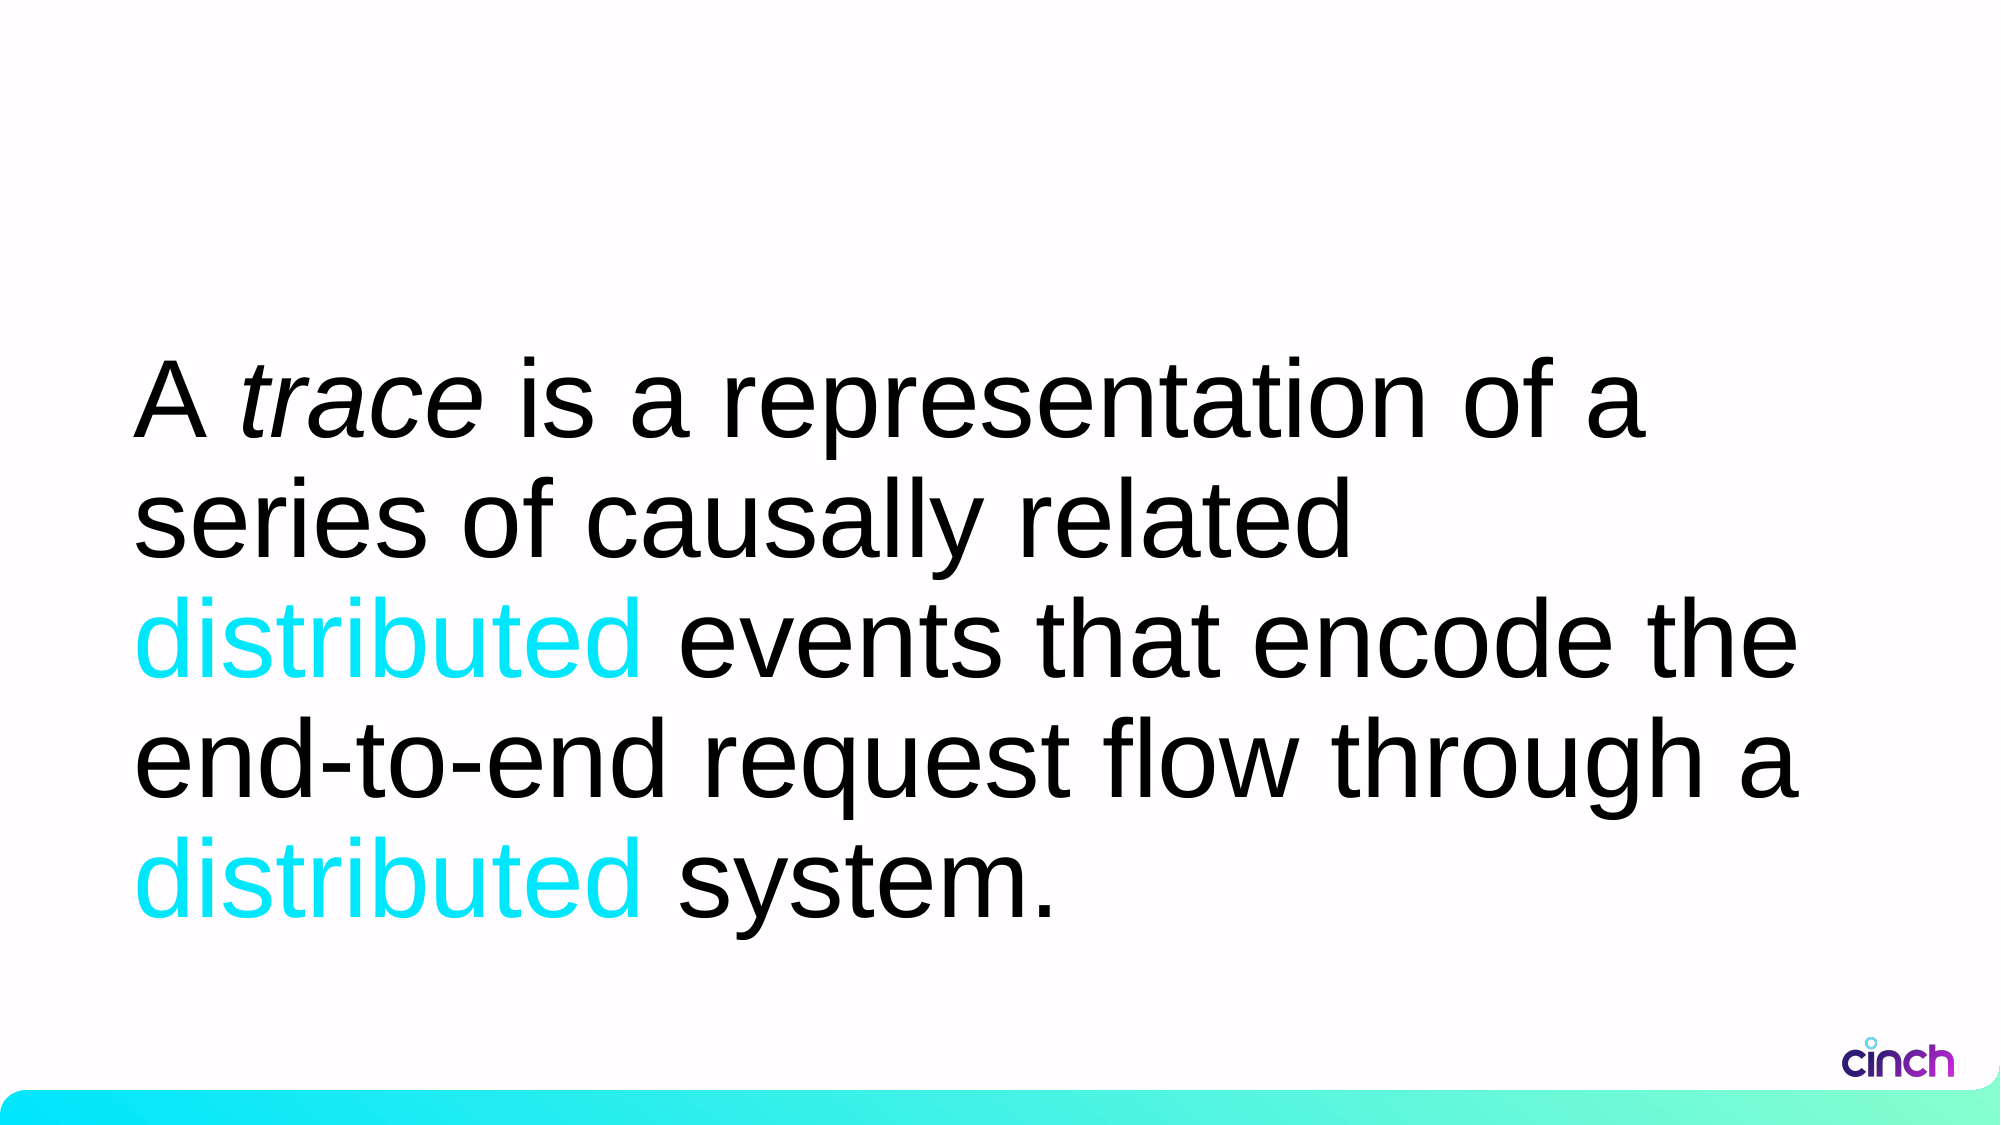

# A trace is a representation of a series of causally related distributed events that encode the end-to-end request flow through a distributed system.